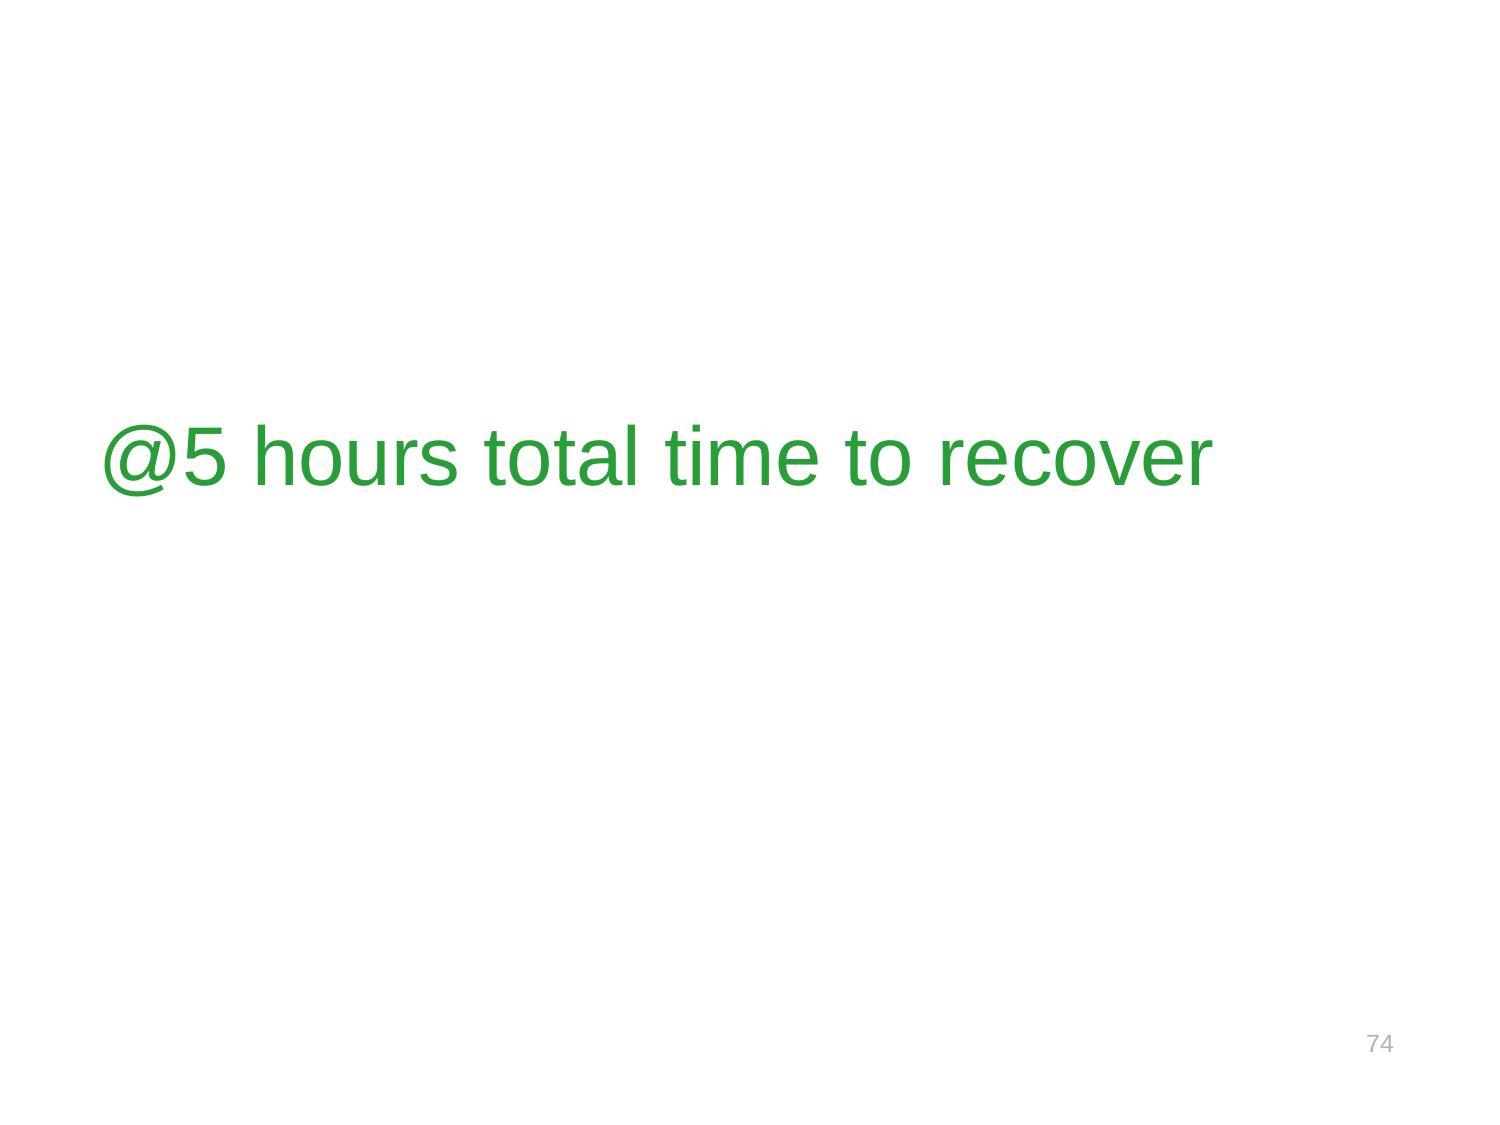

# @5 hours total time to recover

74